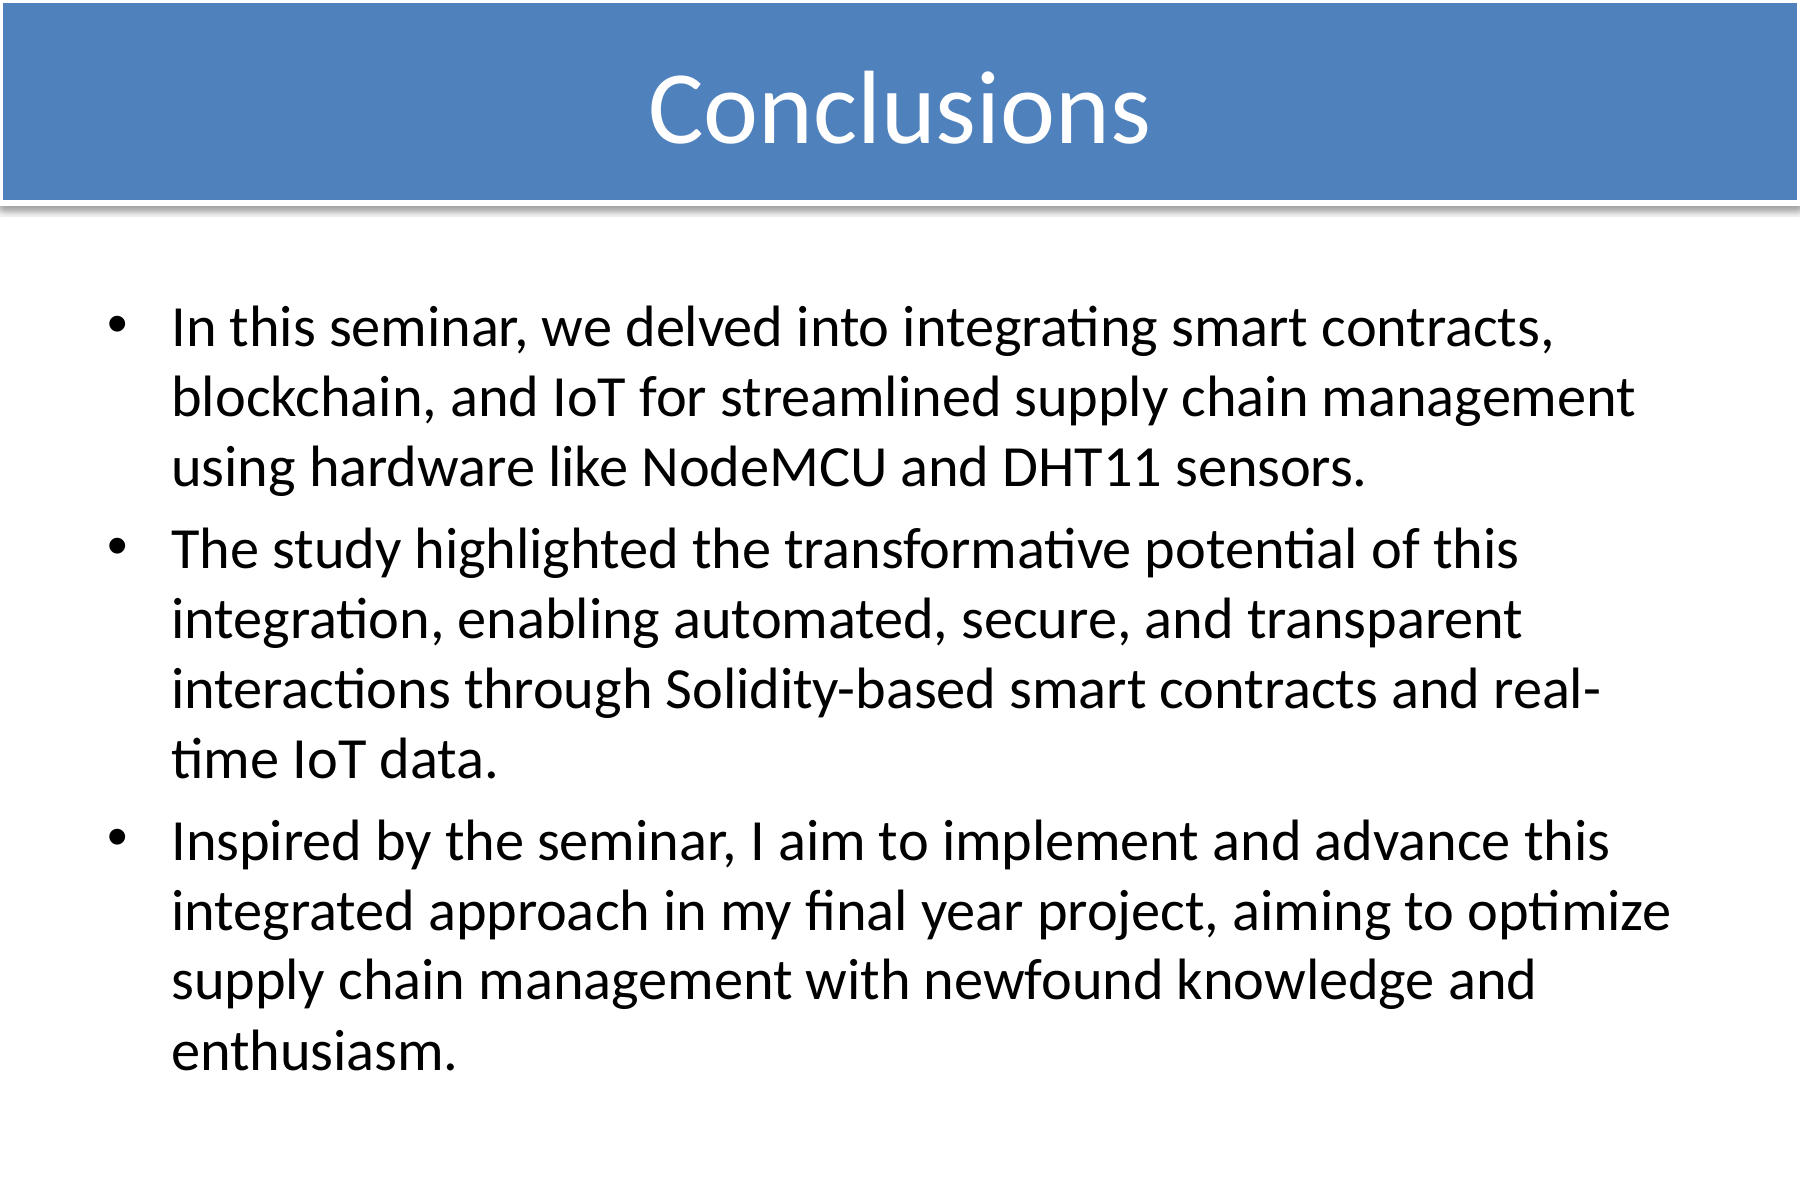

# Conclusions
In this seminar, we delved into integrating smart contracts, blockchain, and IoT for streamlined supply chain management using hardware like NodeMCU and DHT11 sensors.
The study highlighted the transformative potential of this integration, enabling automated, secure, and transparent interactions through Solidity-based smart contracts and real-time IoT data.
Inspired by the seminar, I aim to implement and advance this integrated approach in my final year project, aiming to optimize supply chain management with newfound knowledge and enthusiasm.